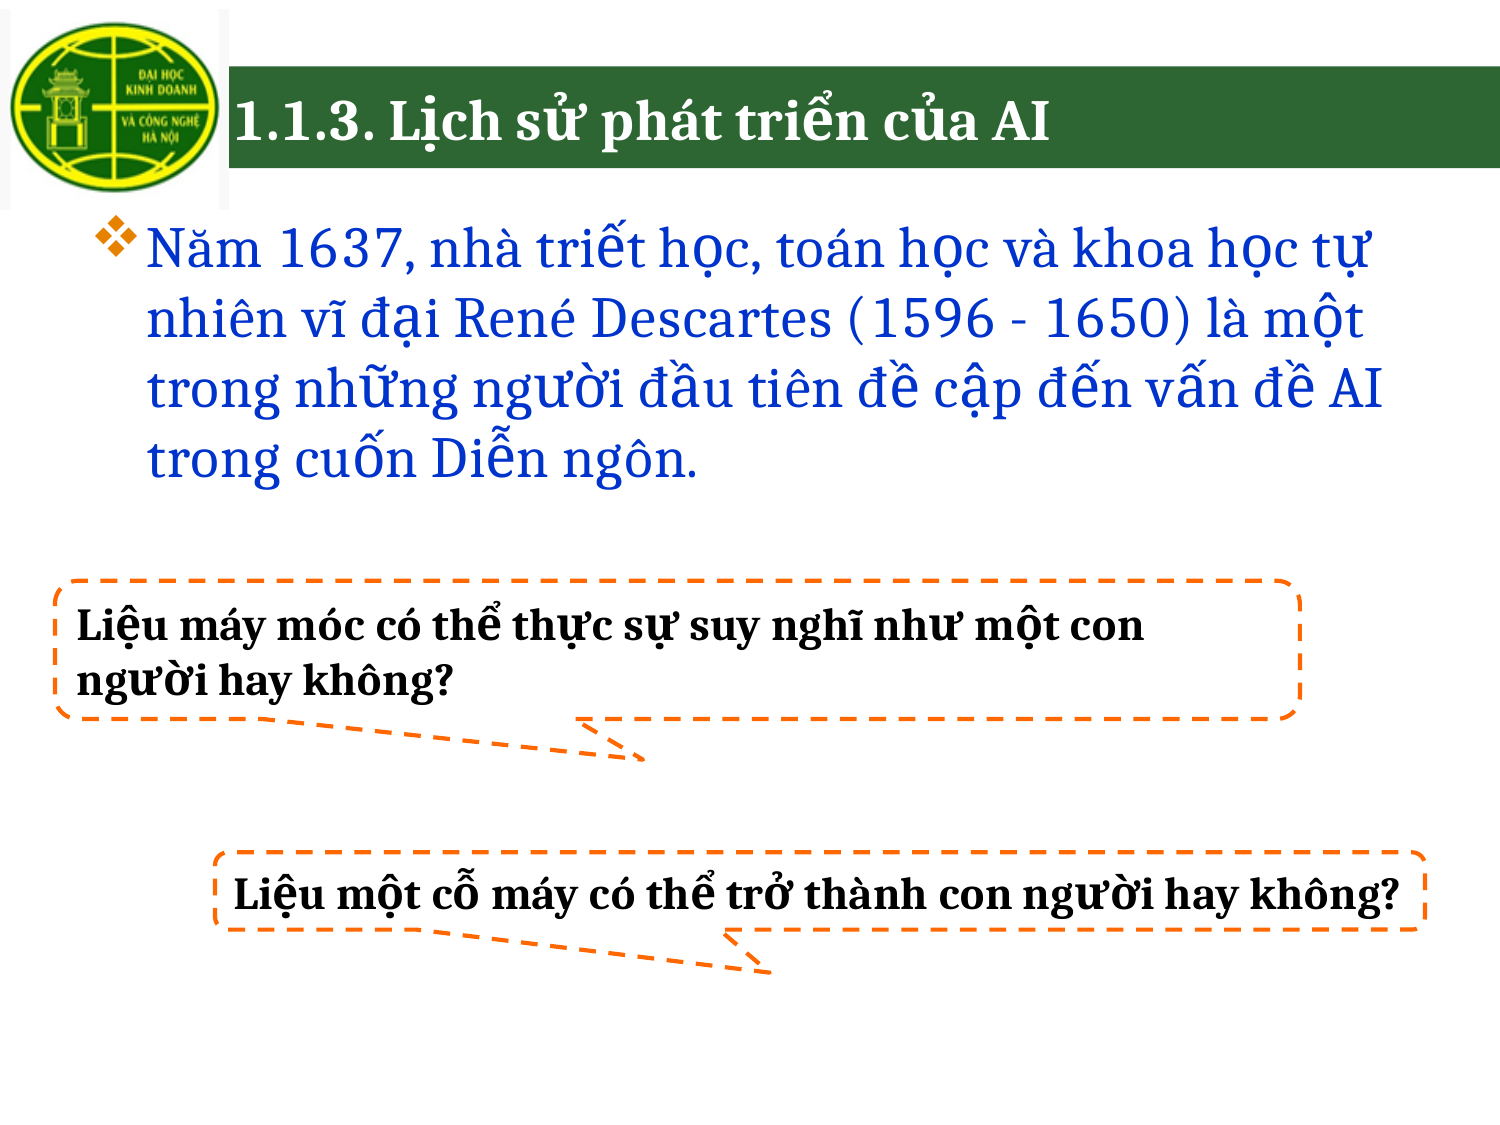

# 1.1.3. Lịch sử phát triển của AI
Năm 1637, nhà triết học, toán học và khoa học tự nhiên vĩ đại René Descartes (1596 - 1650) là một trong những người đầu tiên đề cập đến vấn đề AI trong cuốn Diễn ngôn.
Liệu máy móc có thể thực sự suy nghĩ như một con người hay không?
Liệu một cỗ máy có thể trở thành con người hay không?